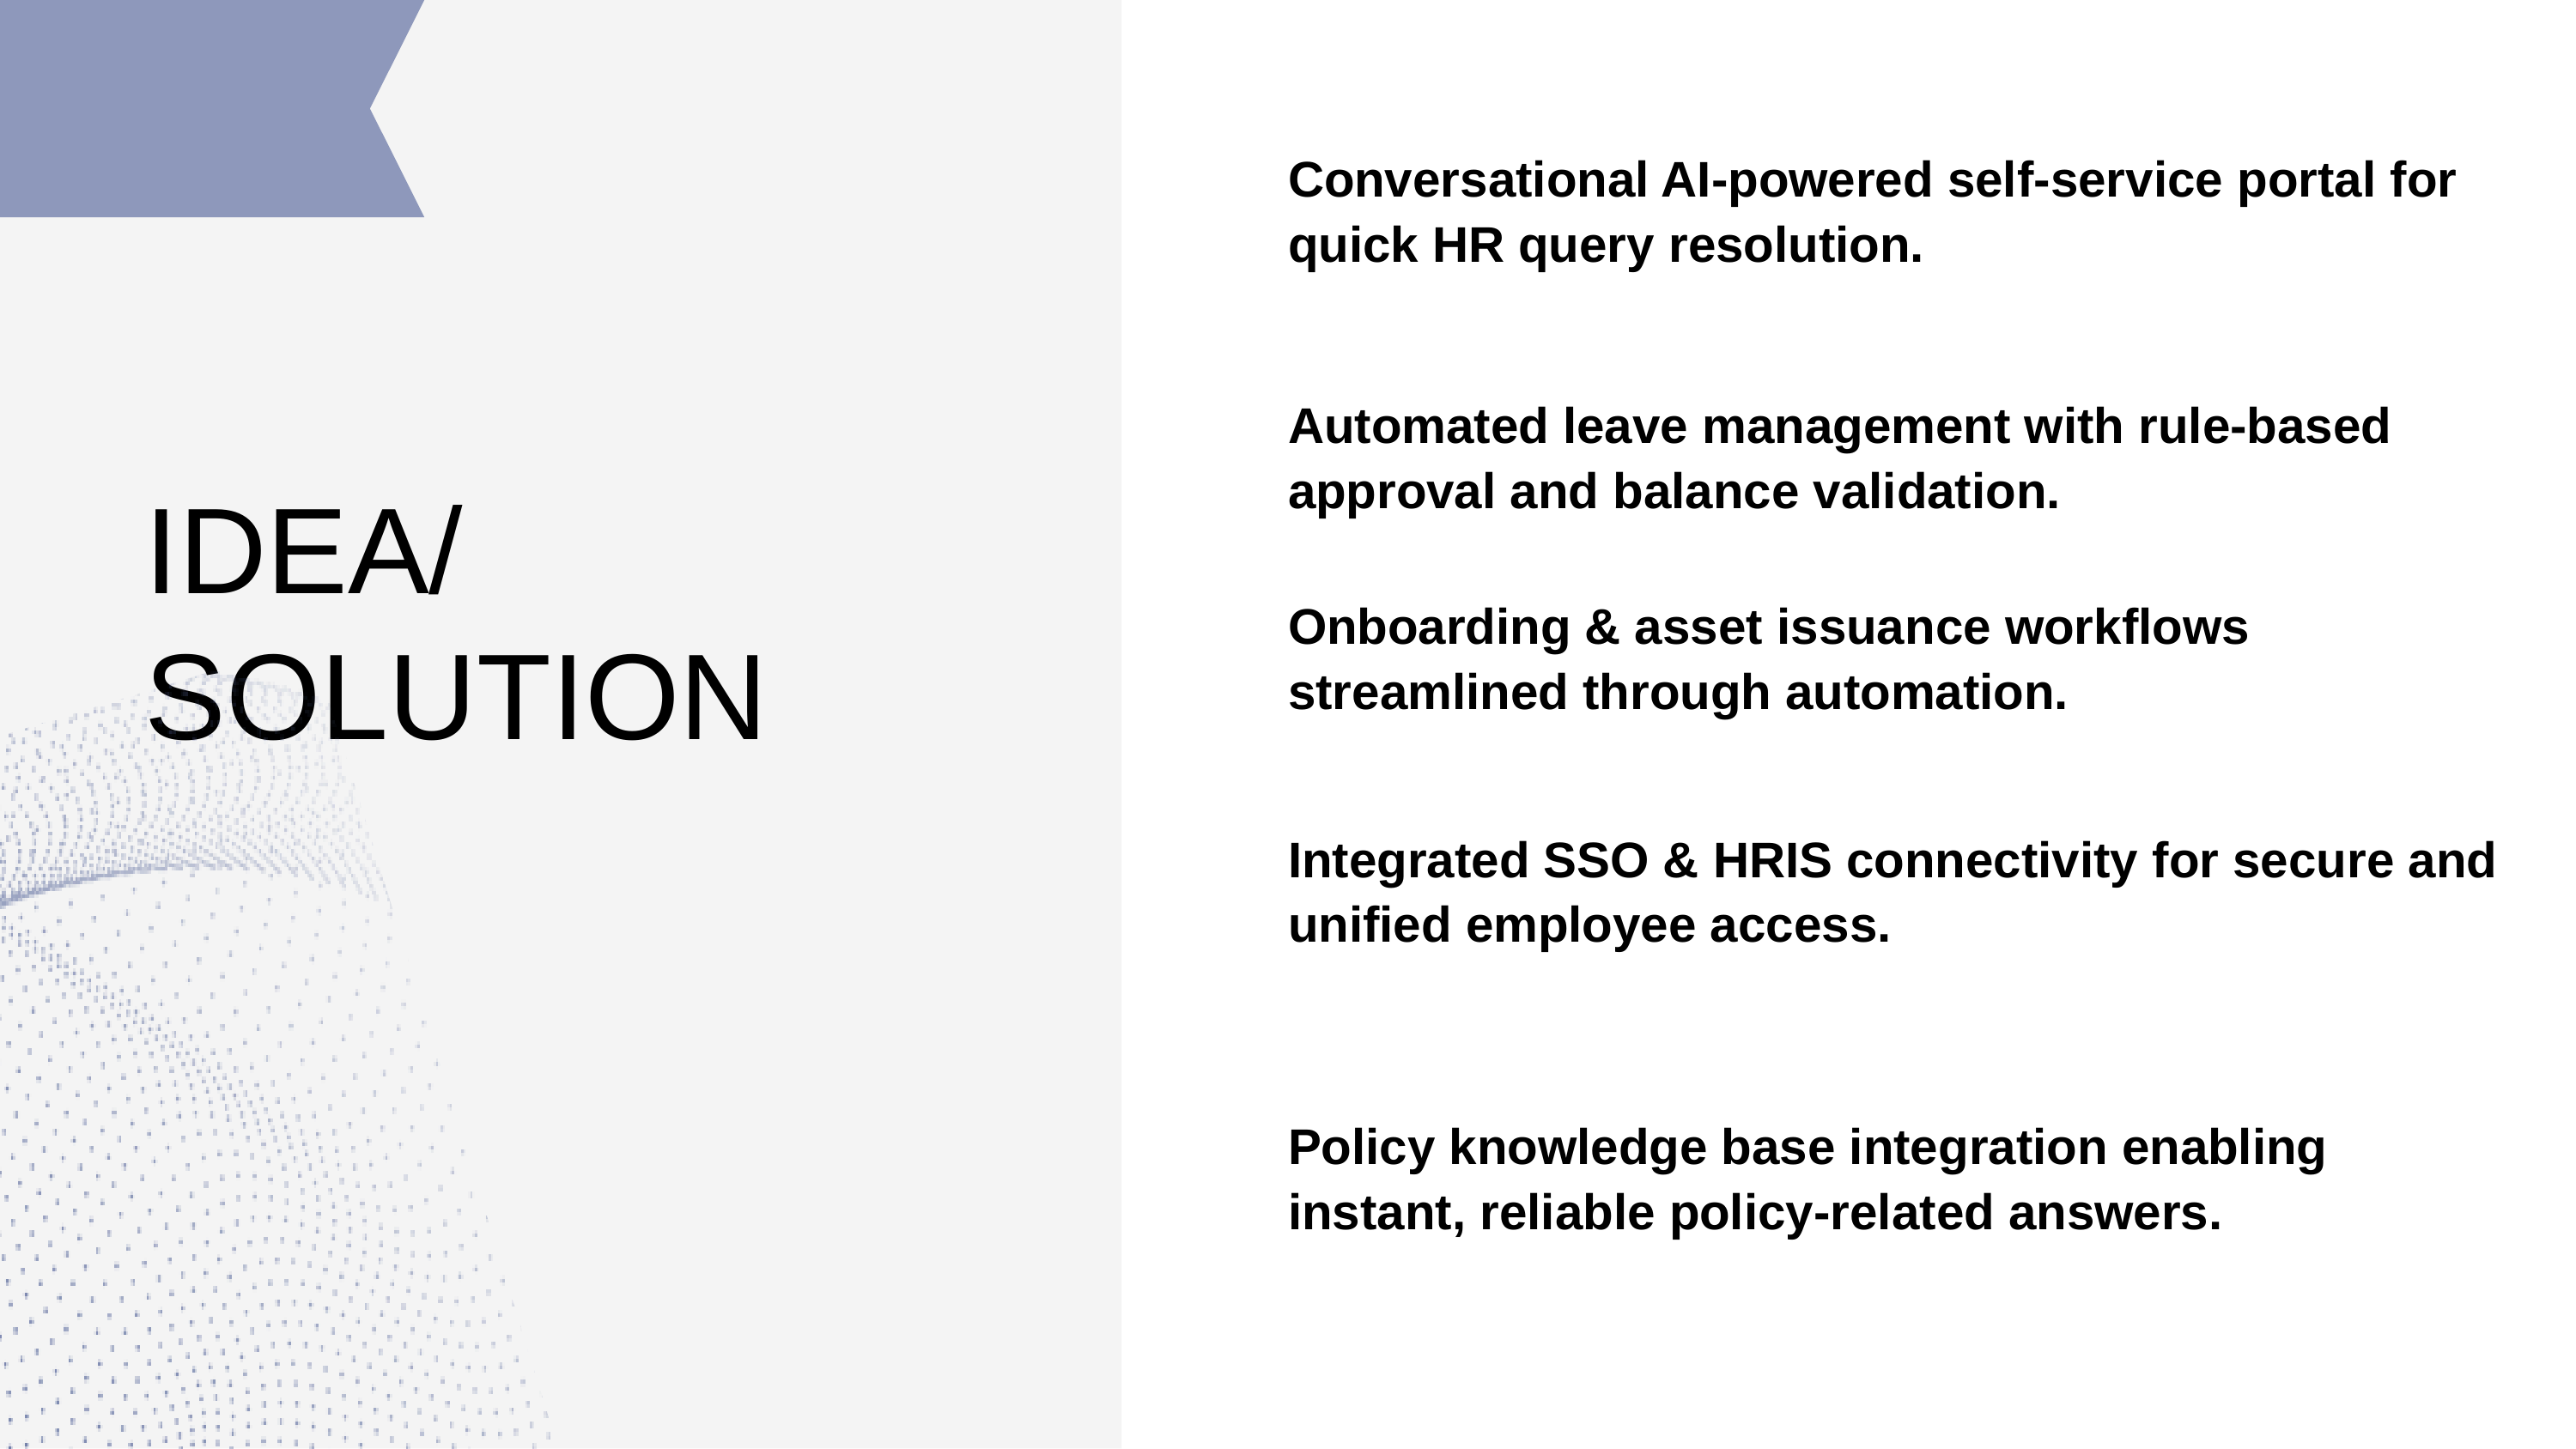

Conversational AI-powered self-service portal for quick HR query resolution.

Automated leave management with rule-based approval and balance validation.

IDEA/ SOLUTION
Onboarding & asset issuance workflows streamlined through automation.

Integrated SSO & HRIS connectivity for secure and unified employee access.

Policy knowledge base integration enabling instant, reliable policy-related answers.